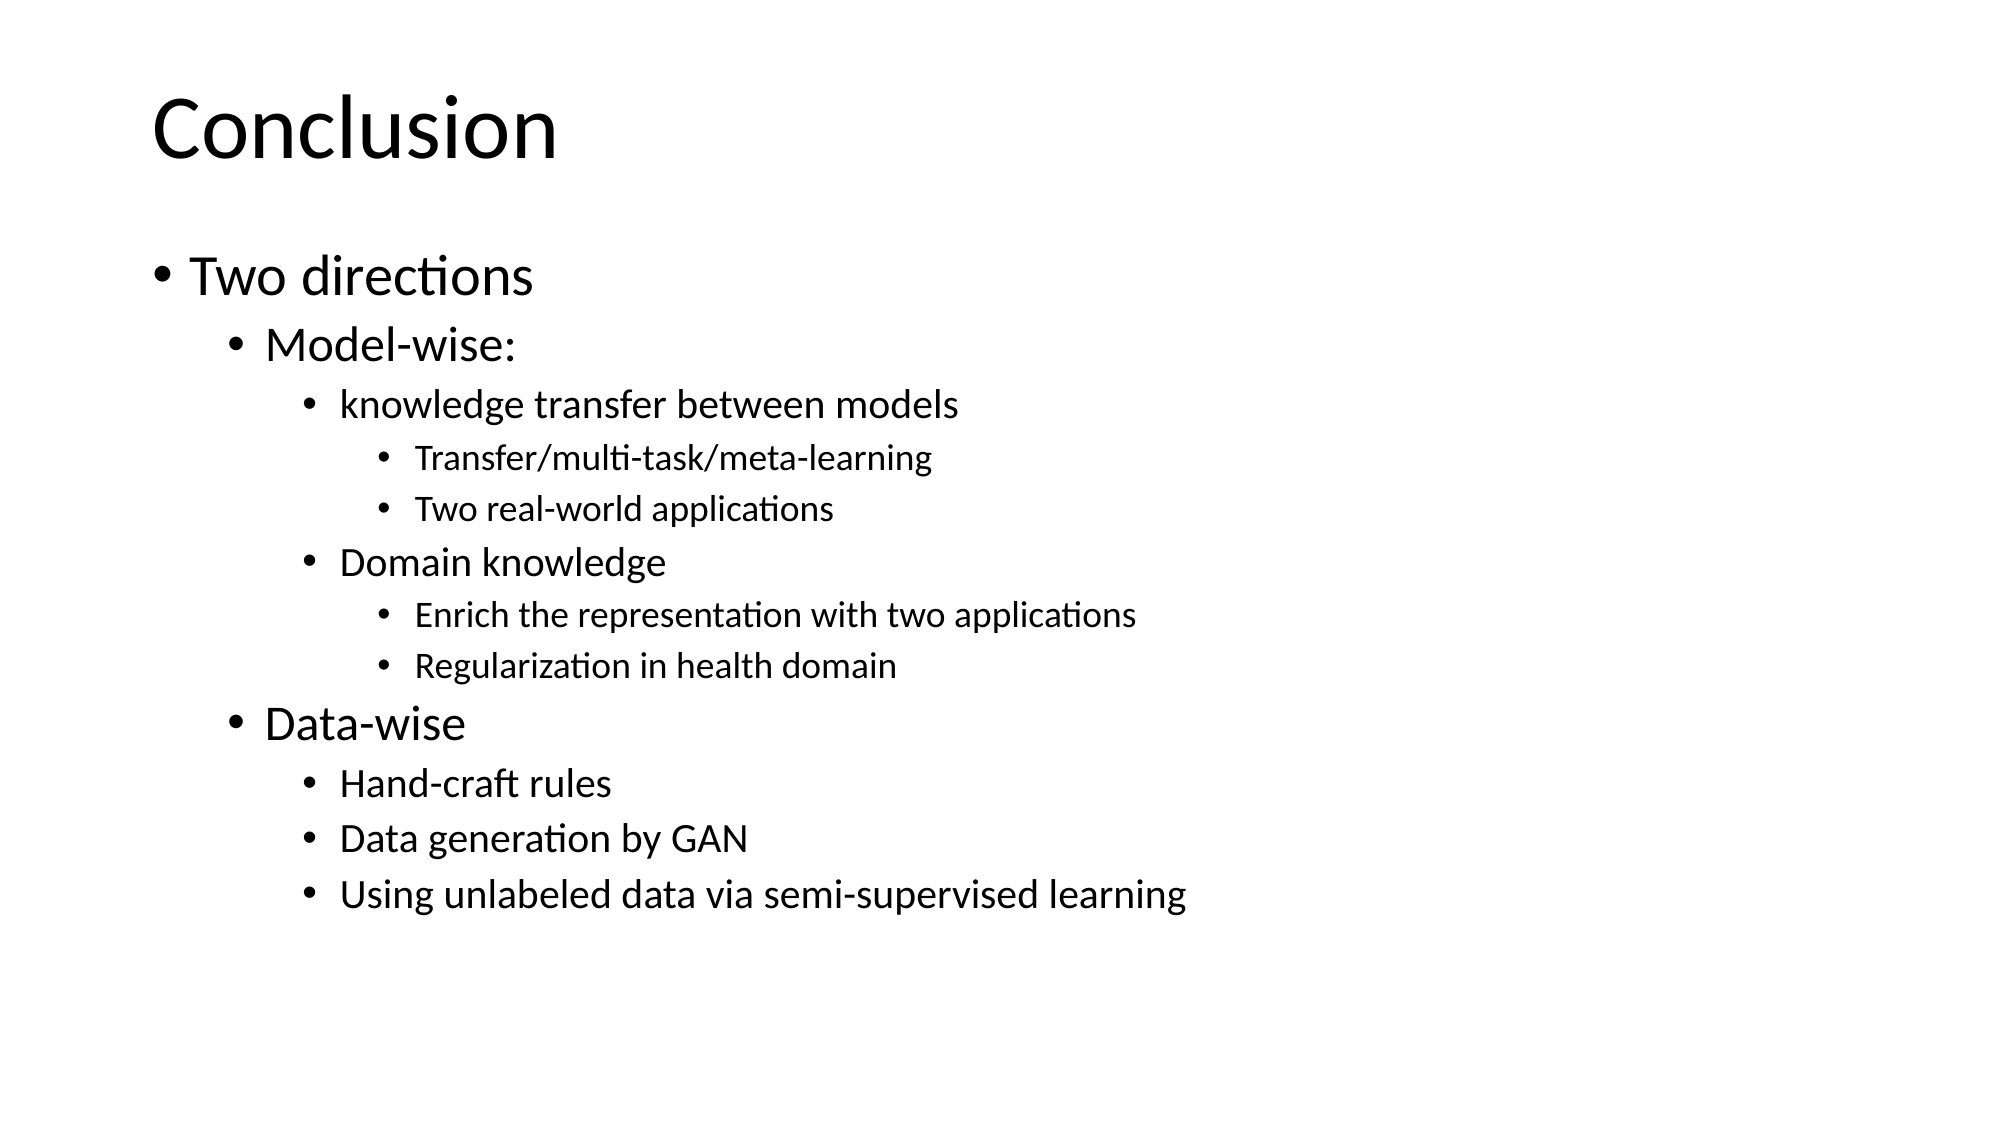

# Conclusion
Two directions
Model-wise:
knowledge transfer between models
Transfer/multi-task/meta-learning
Two real-world applications
Domain knowledge
Enrich the representation with two applications
Regularization in health domain
Data-wise
Hand-craft rules
Data generation by GAN
Using unlabeled data via semi-supervised learning